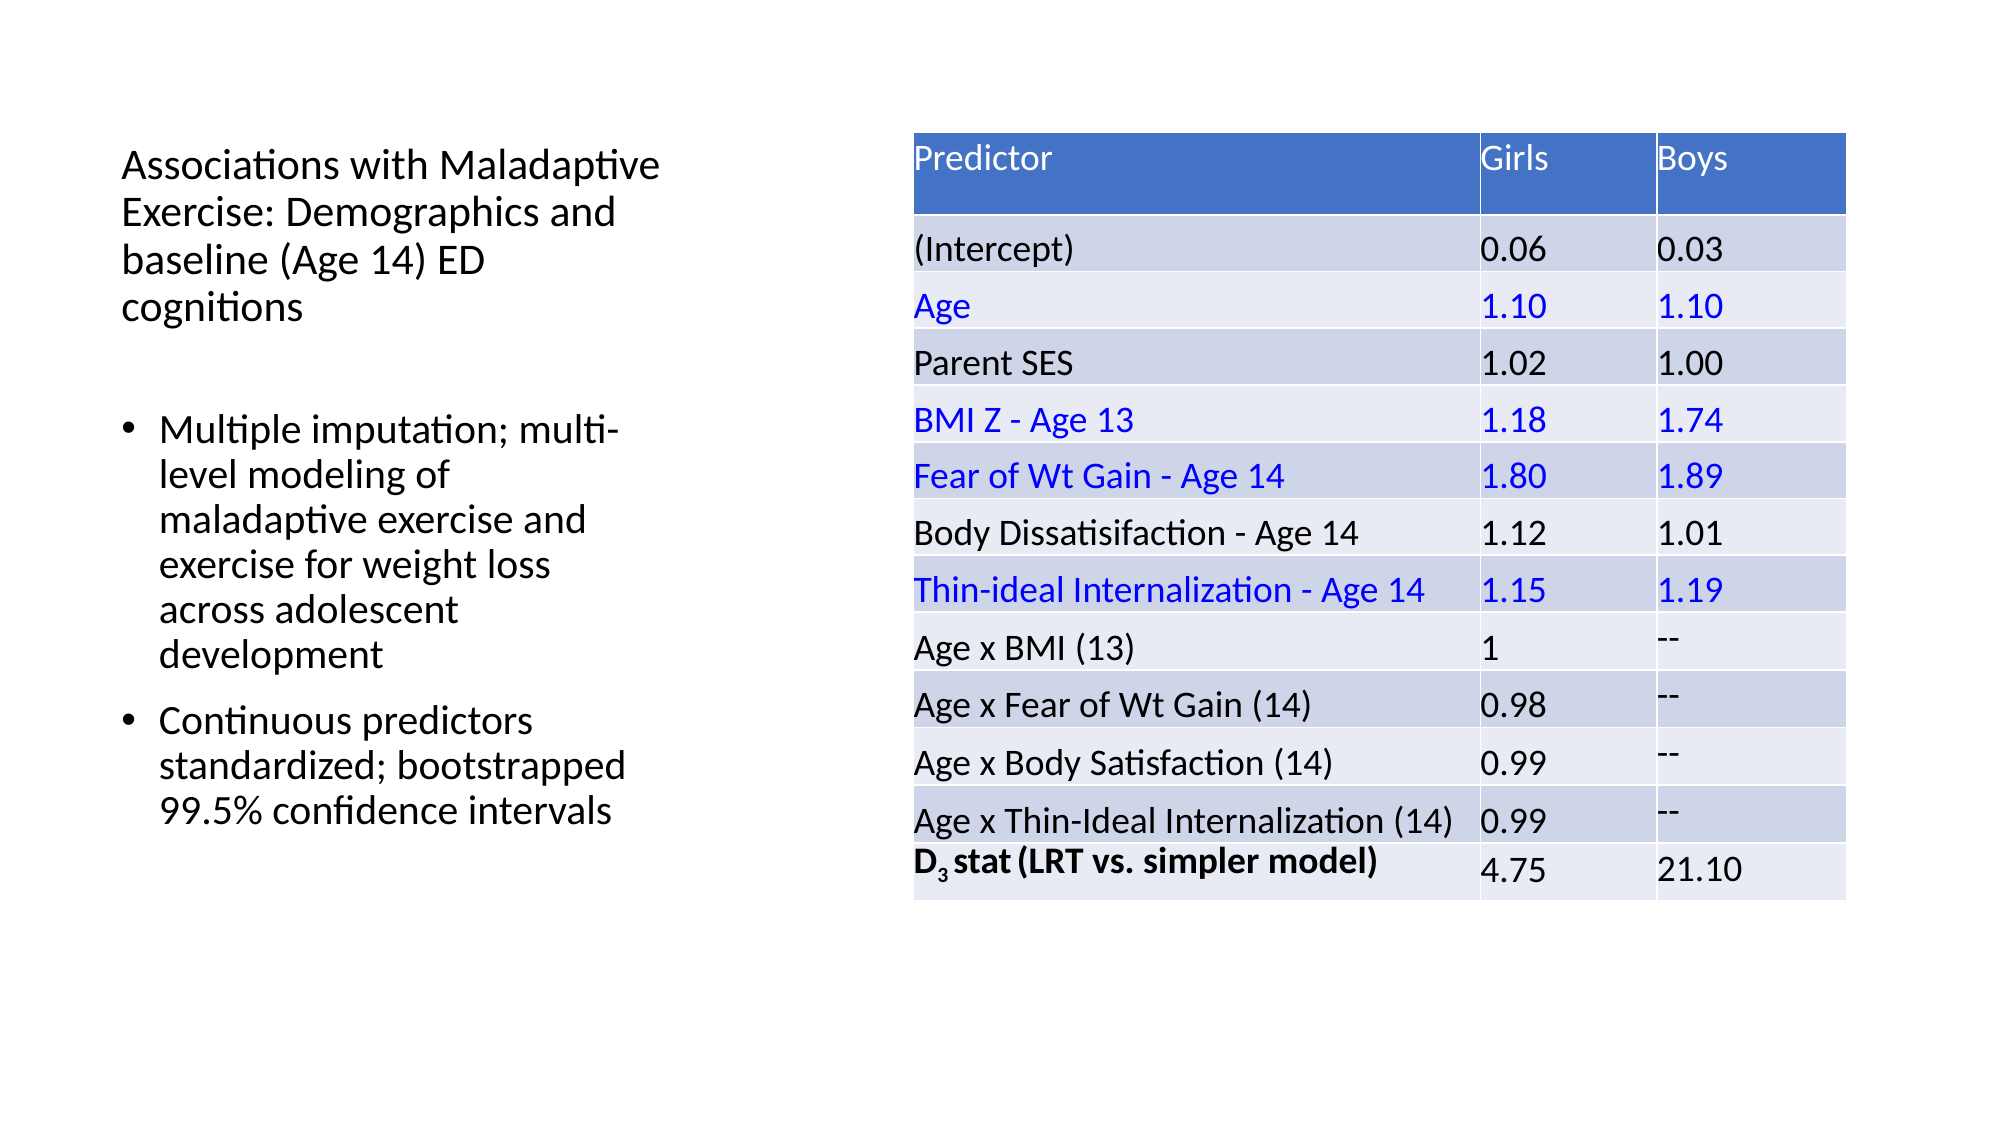

# Associations with Maladaptive Exercise: Demographics and baseline (Age 14) ED cognitions
| Predictor | Girls | Boys |
| --- | --- | --- |
| (Intercept) | 0.06 | 0.03 |
| Age | 1.10 | 1.10 |
| Parent SES | 1.02 | 1.00 |
| BMI Z - Age 13 | 1.18 | 1.74 |
| Fear of Wt Gain - Age 14 | 1.80 | 1.89 |
| Body Dissatisifaction - Age 14 | 1.12 | 1.01 |
| Thin-ideal Internalization - Age 14 | 1.15 | 1.19 |
| Age x BMI (13) | 1 | -- |
| Age x Fear of Wt Gain (14) | 0.98 | -- |
| Age x Body Satisfaction (14) | 0.99 | -- |
| Age x Thin-Ideal Internalization (14) | 0.99 | -- |
| D3 stat (LRT vs. simpler model) | 4.75 | 21.10 |
Multiple imputation; multi-level modeling of maladaptive exercise and exercise for weight loss across adolescent development
Continuous predictors standardized; bootstrapped 99.5% confidence intervals